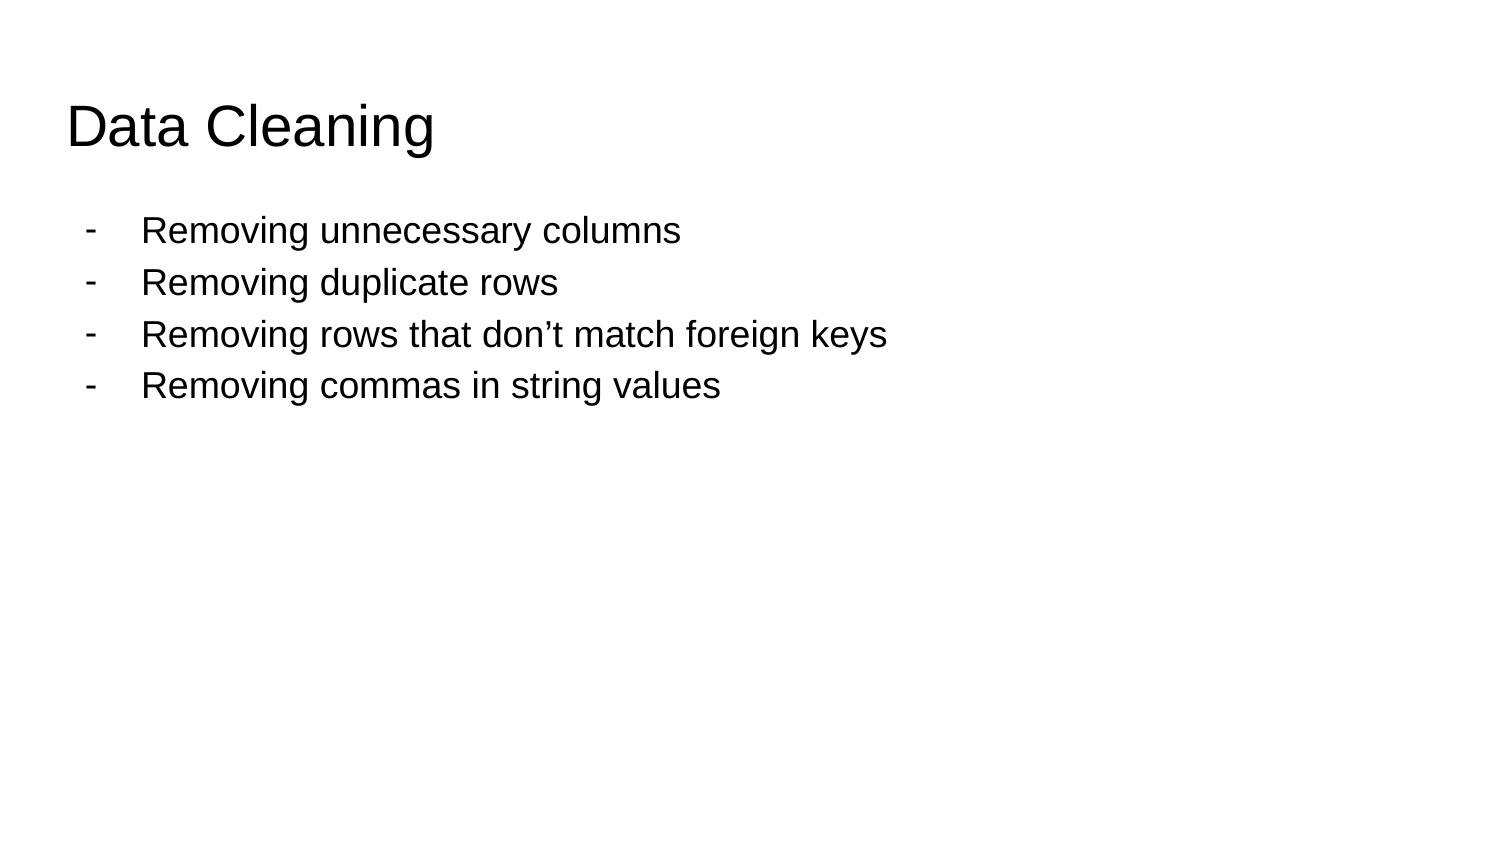

# Data Cleaning

Removing unnecessary columns
Removing duplicate rows
Removing rows that don’t match foreign keys
Removing commas in string values